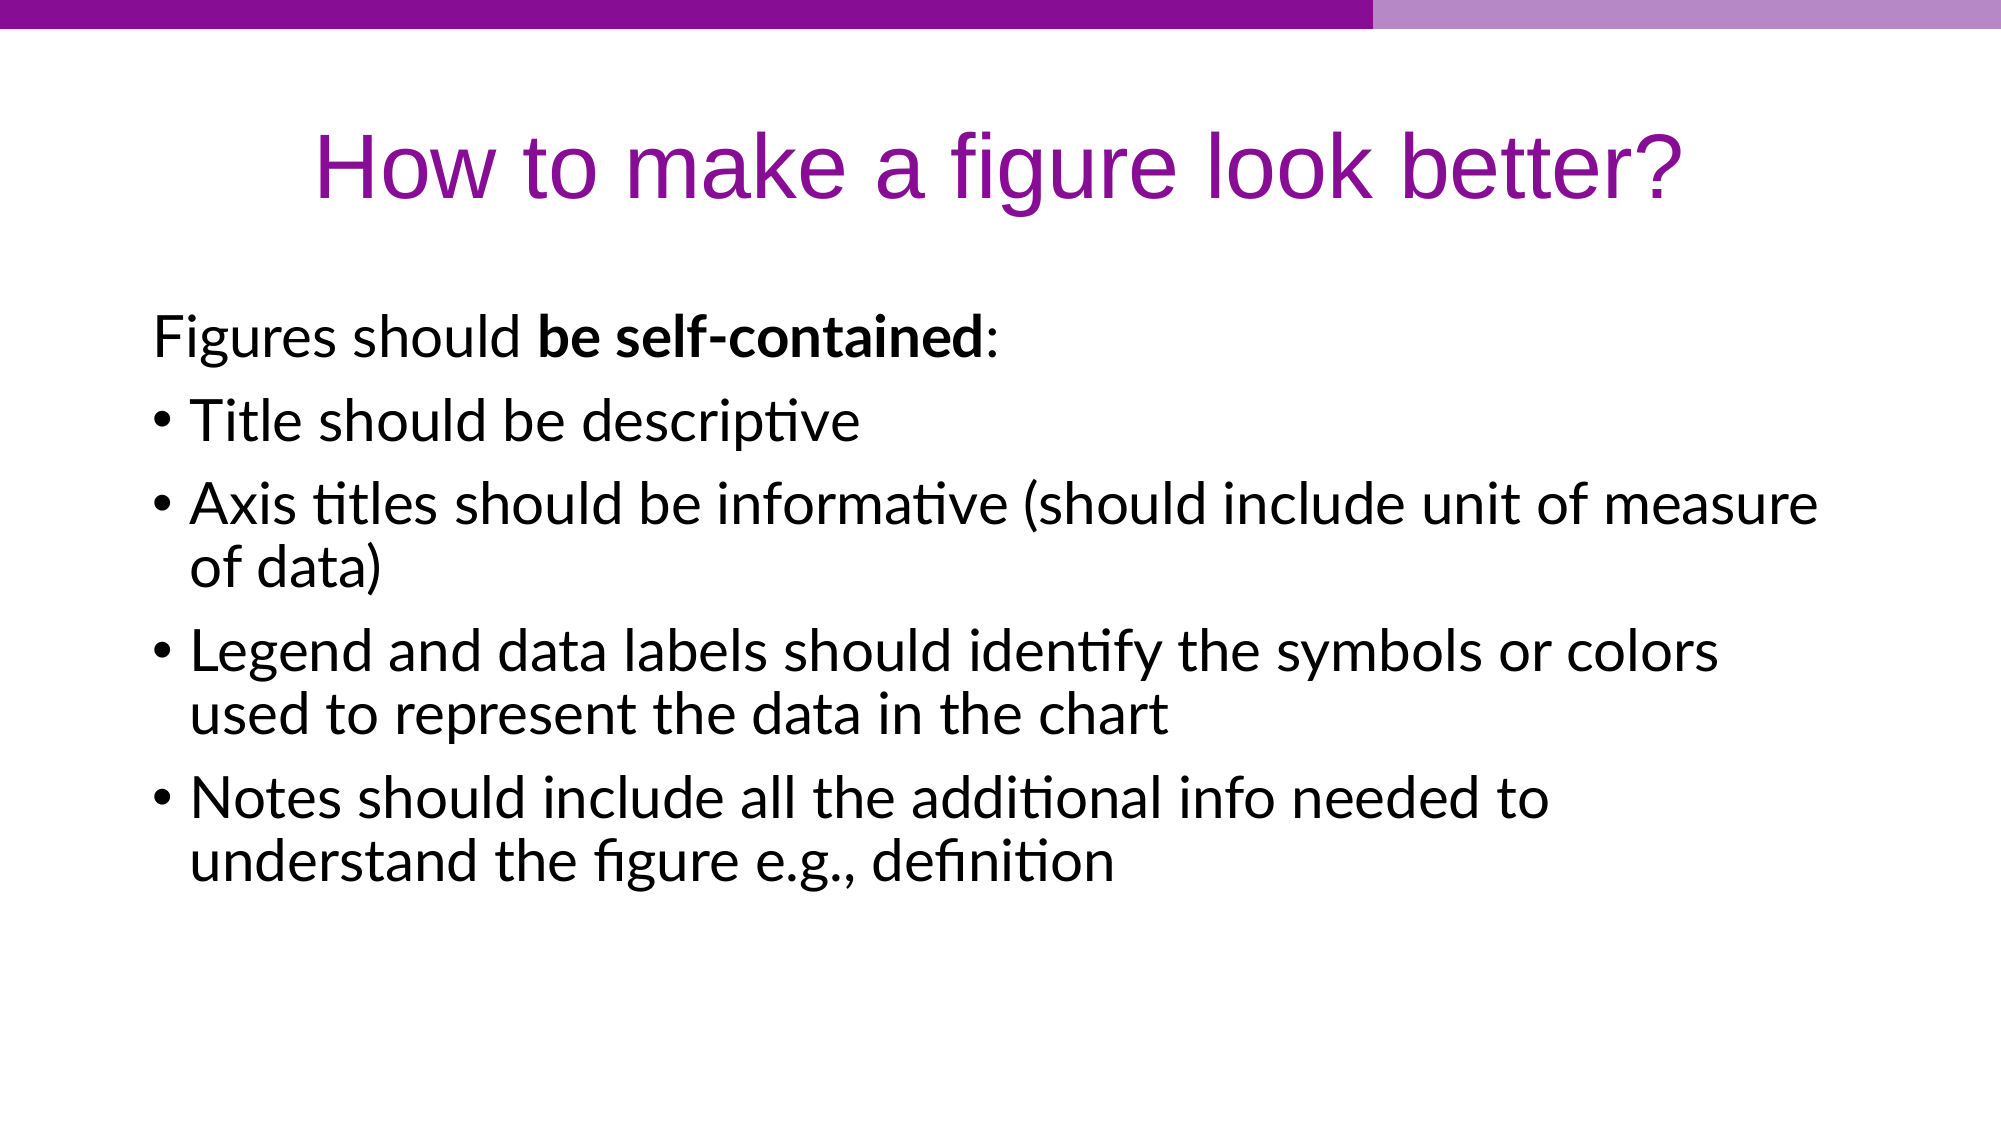

# How to make a figure look better?
Figures should be self-contained:
Title should be descriptive
Axis titles should be informative (should include unit of measure of data)
Legend and data labels should identify the symbols or colors used to represent the data in the chart
Notes should include all the additional info needed to understand the figure e.g., definition